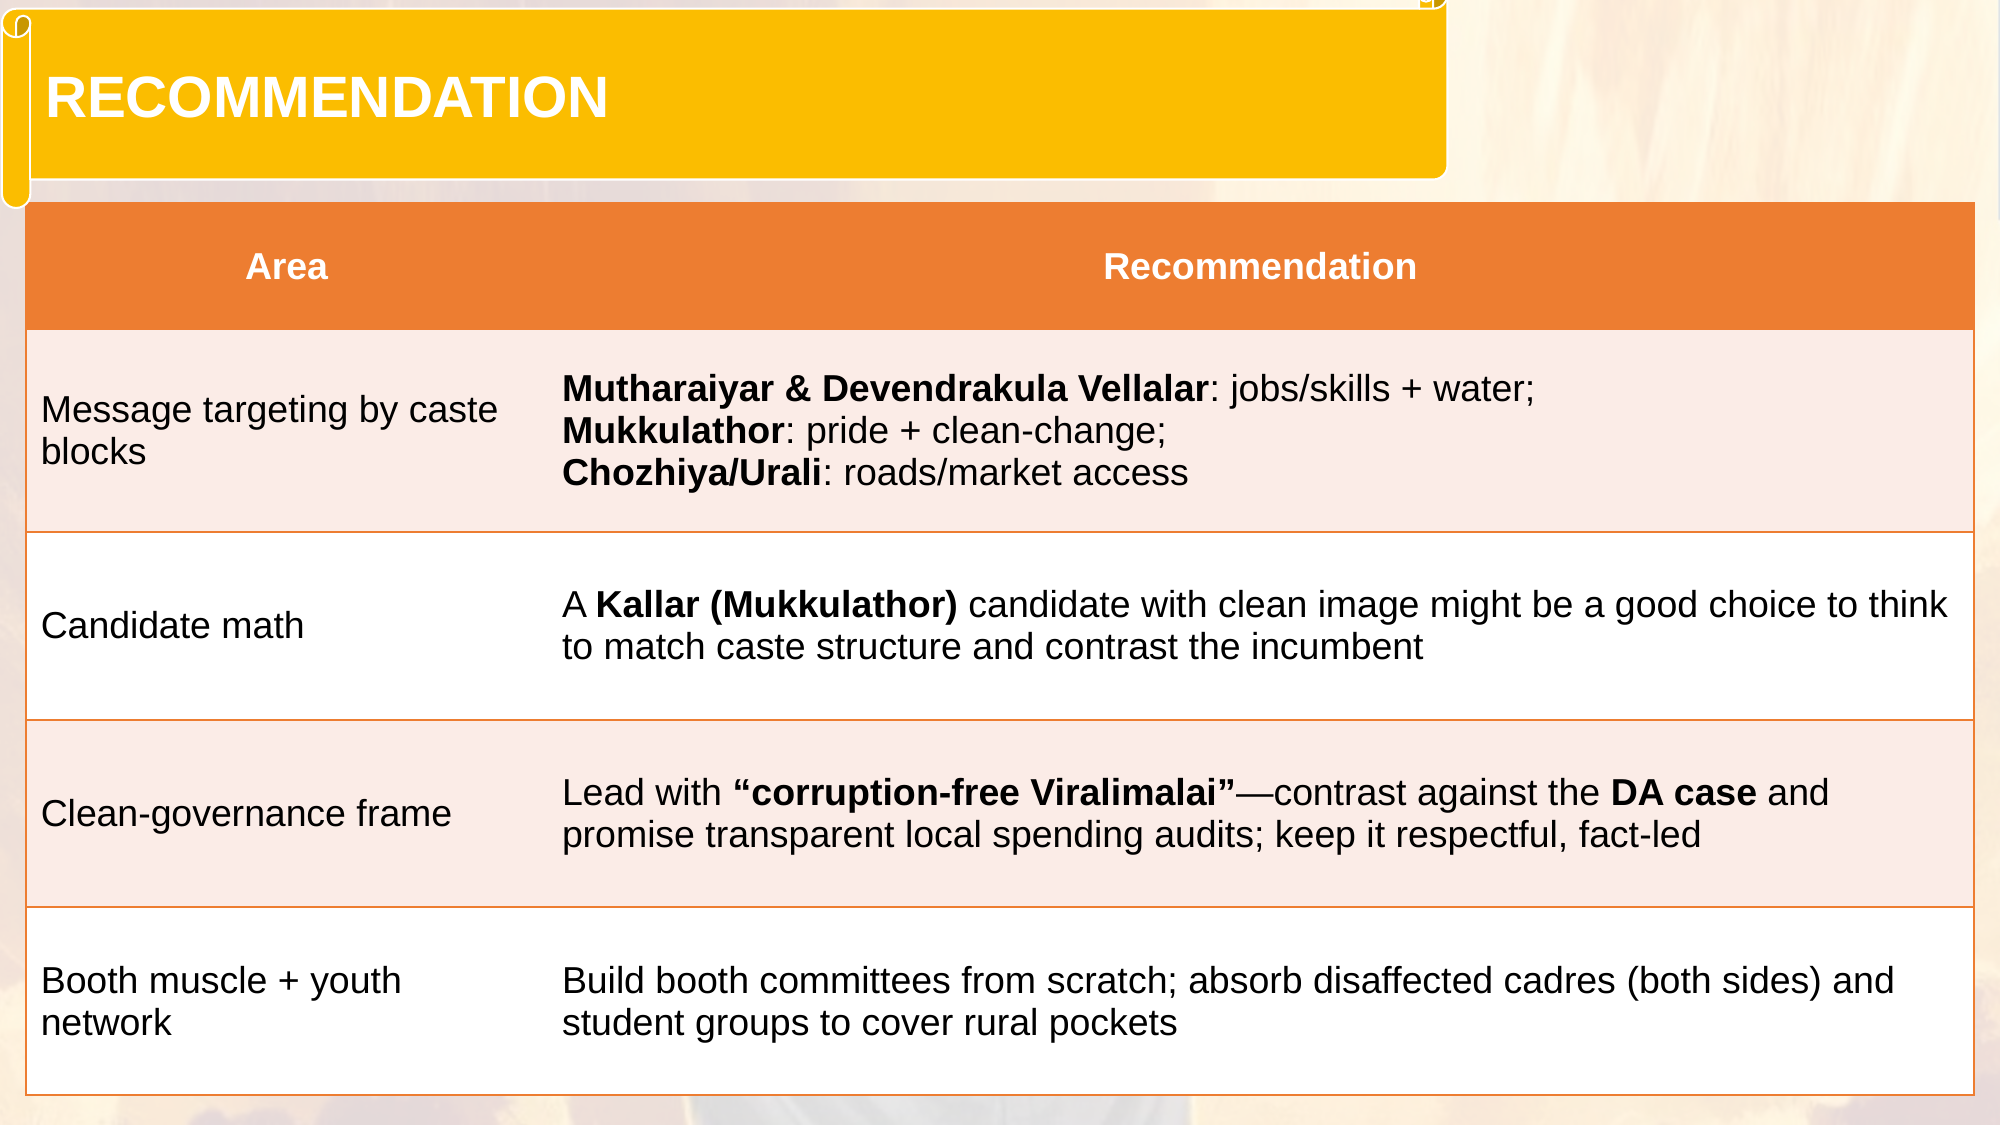

RECOMMENDATION
| Area | Recommendation |
| --- | --- |
| Message targeting by caste blocks | Mutharaiyar & Devendrakula Vellalar: jobs/skills + water; Mukkulathor: pride + clean-change; Chozhiya/Urali: roads/market access |
| Candidate math | A Kallar (Mukkulathor) candidate with clean image might be a good choice to think to match caste structure and contrast the incumbent |
| Clean-governance frame | Lead with “corruption-free Viralimalai”—contrast against the DA case and promise transparent local spending audits; keep it respectful, fact-led |
| Booth muscle + youth network | Build booth committees from scratch; absorb disaffected cadres (both sides) and student groups to cover rural pockets |